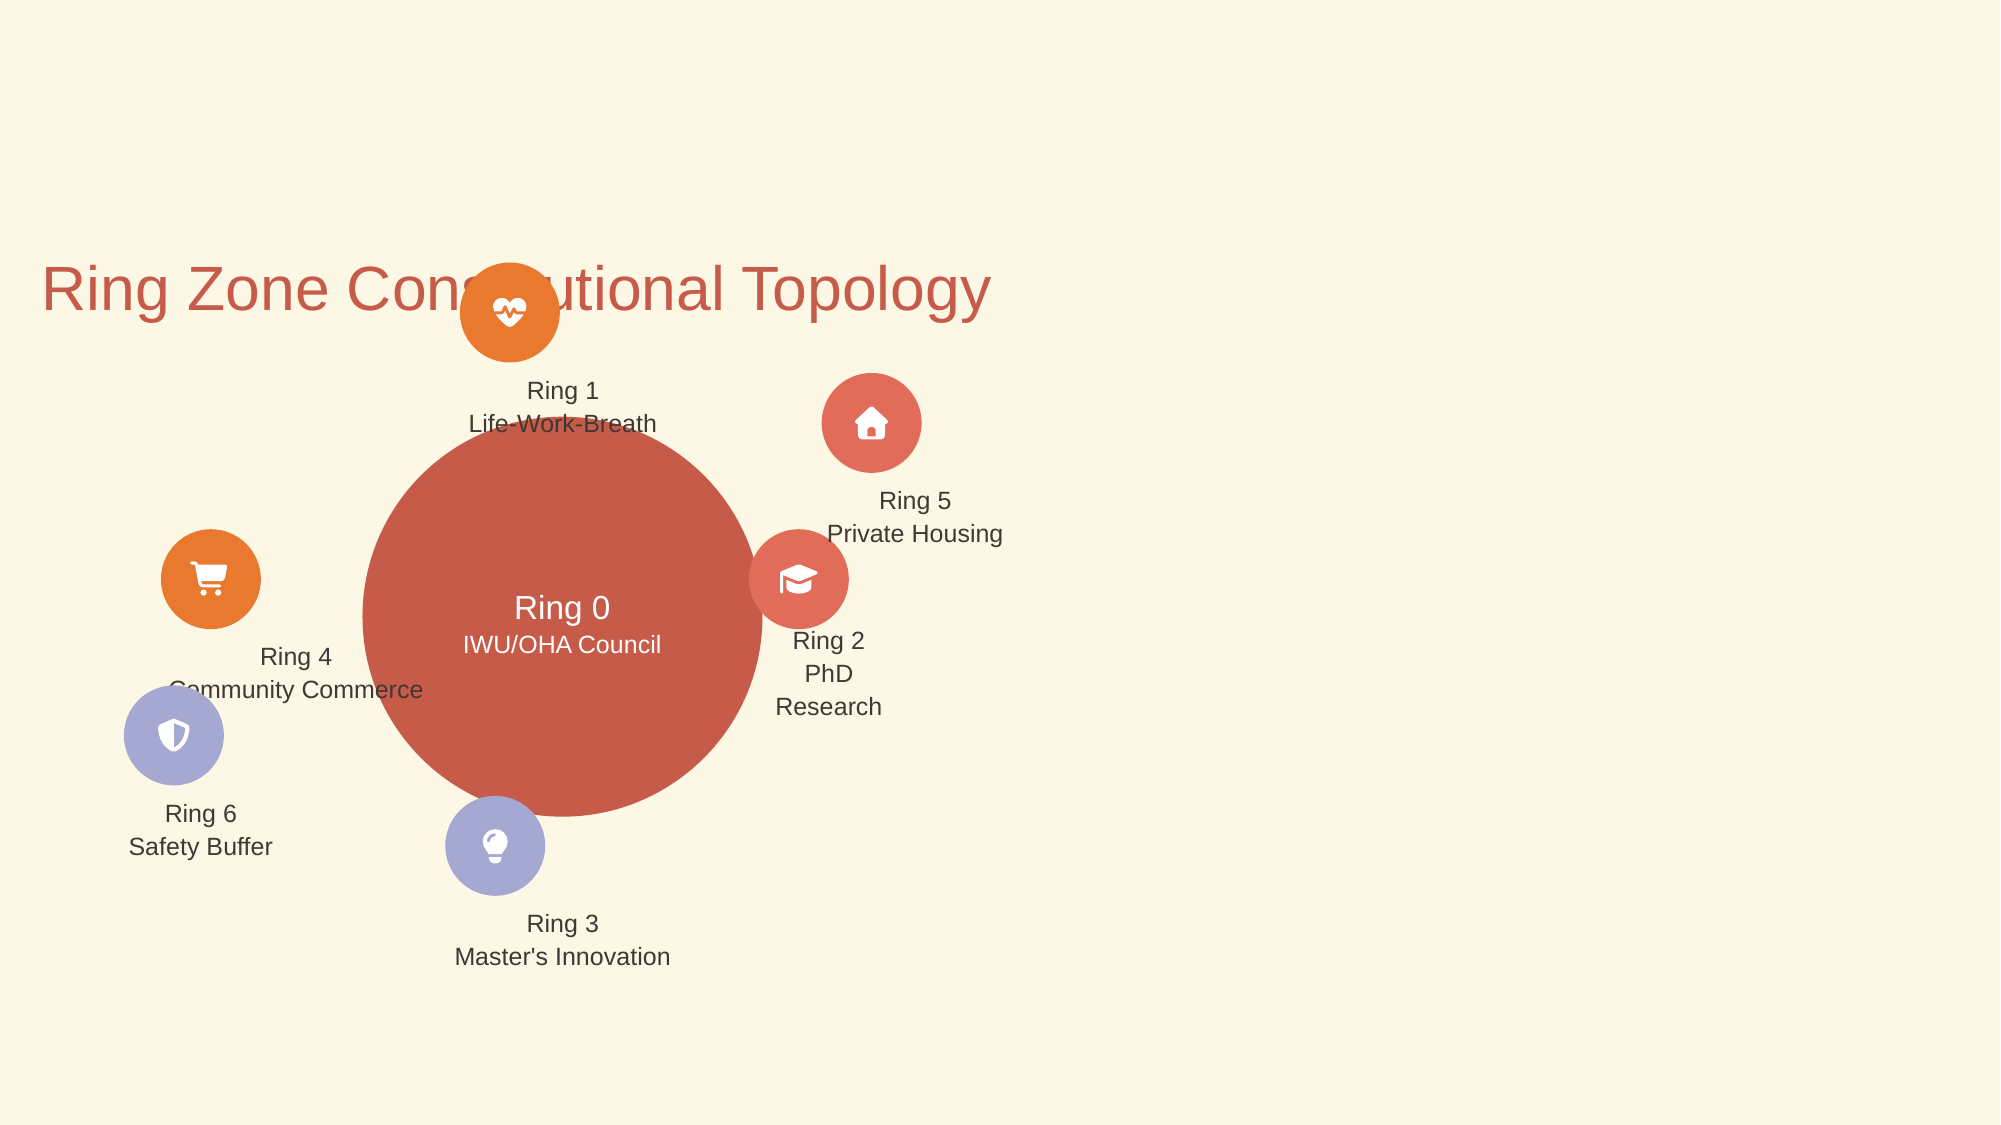

Ring Zone Constitutional Topology

Ring 1
Life-Work-Breath

Ring 5
Private Housing

Ring 0
IWU/OHA Council
Ring 4
Community Commerce
Ring 2
PhD Research

Ring 6
Safety Buffer

Ring 3
Master's Innovation